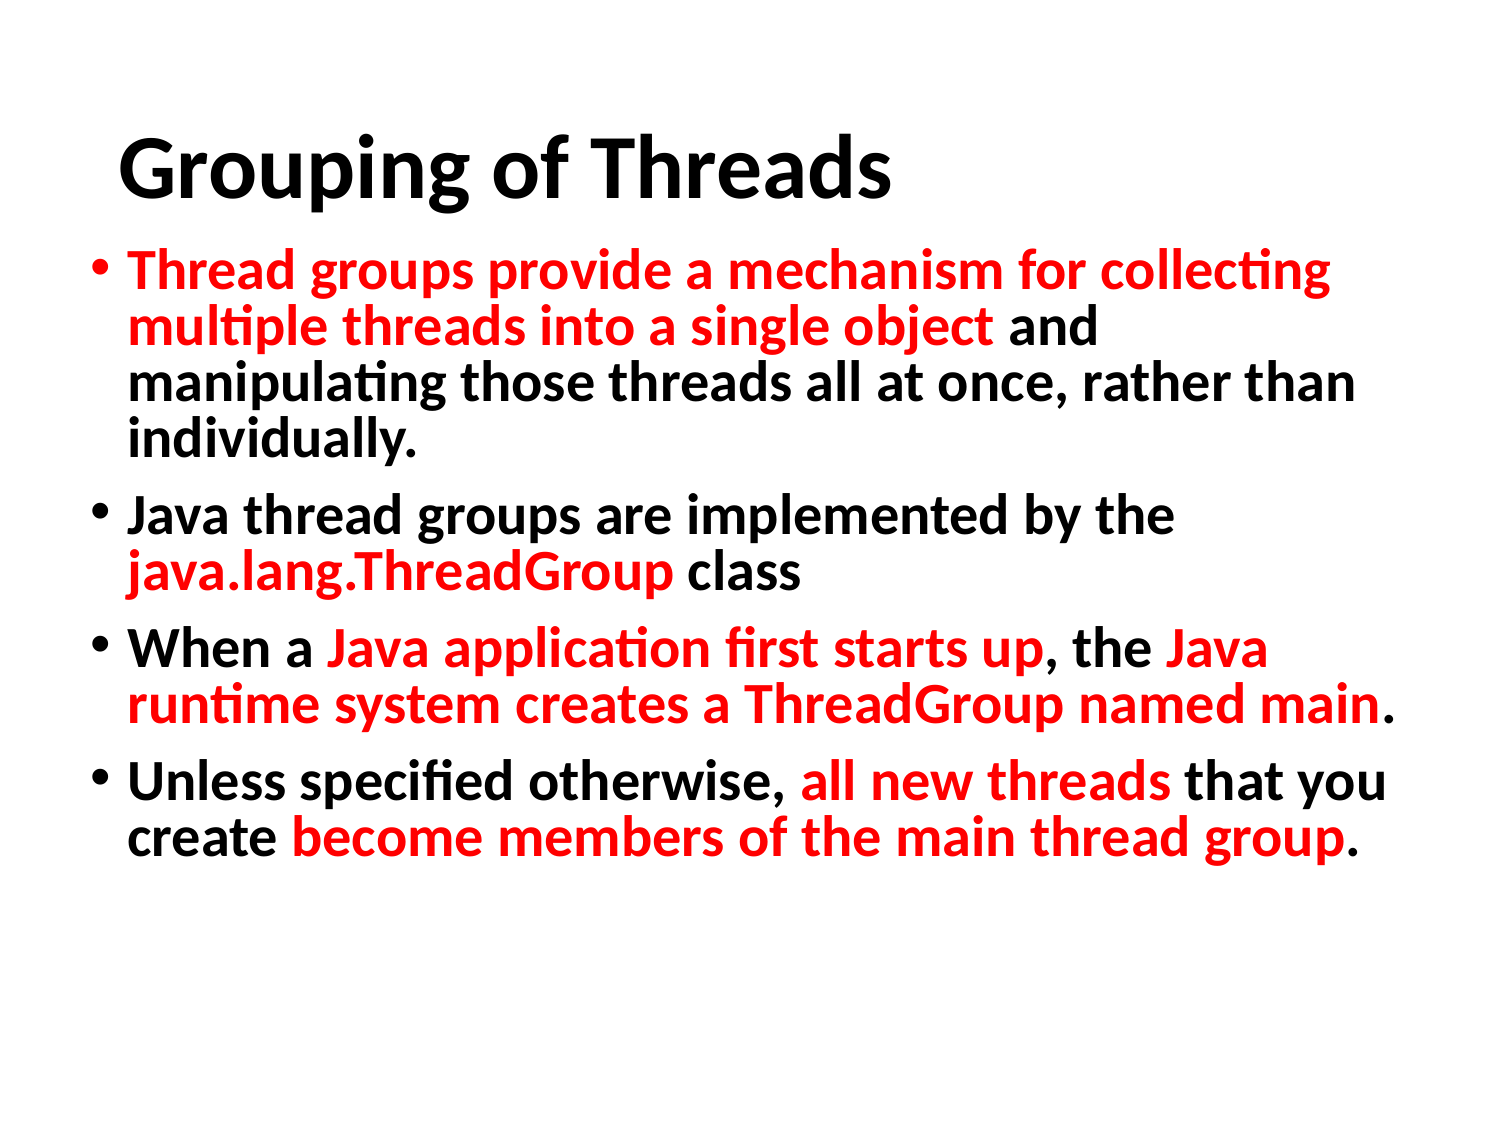

# Grouping of Threads
Thread groups provide a mechanism for collecting multiple threads into a single object and manipulating those threads all at once, rather than individually.
Java thread groups are implemented by the java.lang.ThreadGroup class
When a Java application first starts up, the Java runtime system creates a ThreadGroup named main.
Unless specified otherwise, all new threads that you create become members of the main thread group.